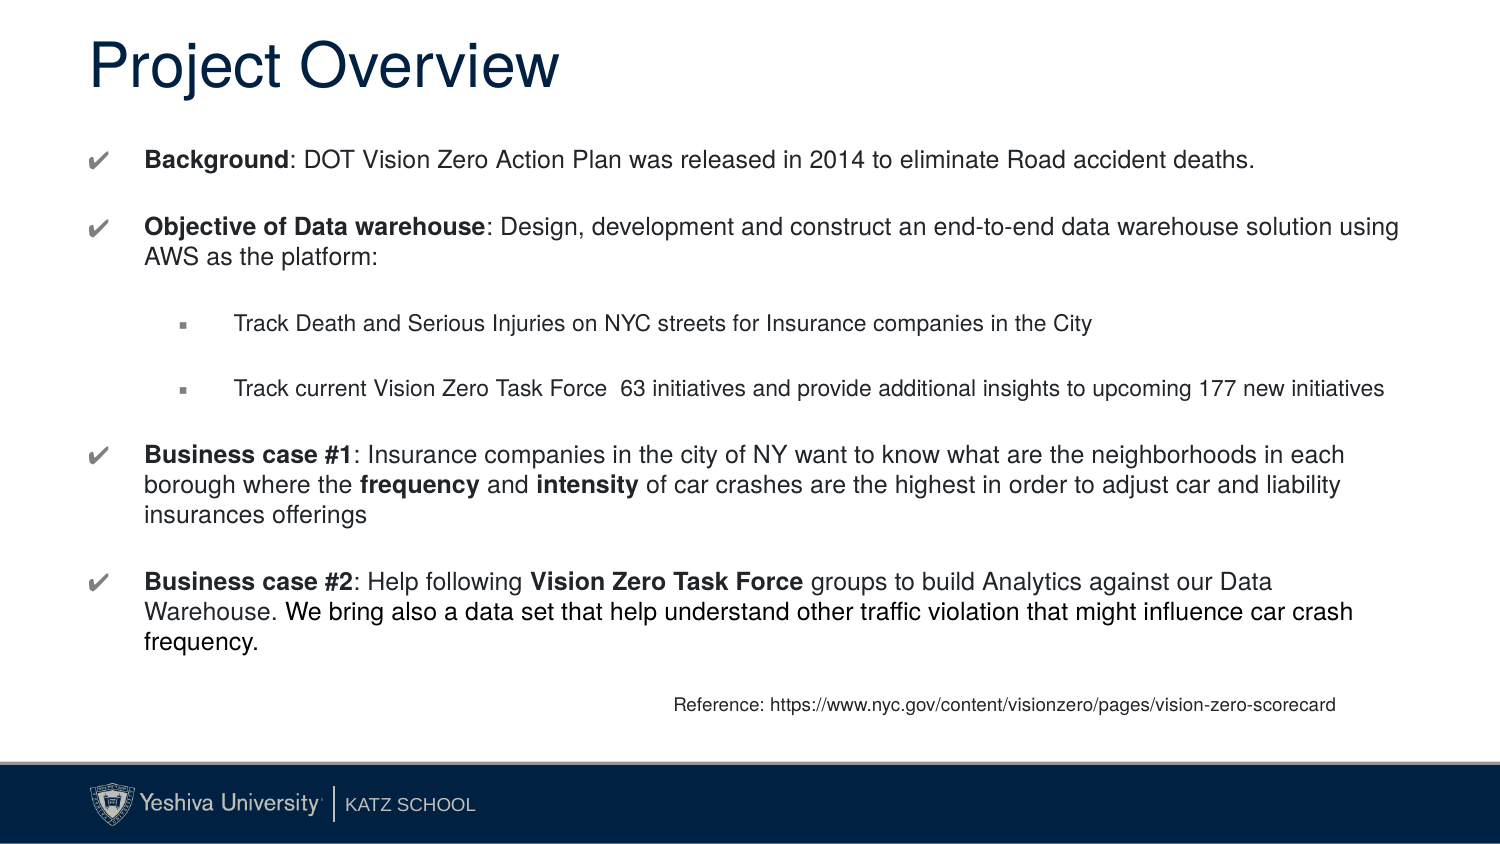

# Project Overview
Background: DOT Vision Zero Action Plan was released in 2014 to eliminate Road accident deaths.
Objective of Data warehouse: Design, development and construct an end-to-end data warehouse solution using AWS as the platform:
Track Death and Serious Injuries on NYC streets for Insurance companies in the City
Track current Vision Zero Task Force  63 initiatives and provide additional insights to upcoming 177 new initiatives
Business case #1: Insurance companies in the city of NY want to know what are the neighborhoods in each borough where the frequency and intensity of car crashes are the highest in order to adjust car and liability insurances offerings
Business case #2: Help following Vision Zero Task Force groups to build Analytics against our Data Warehouse. We bring also a data set that help understand other traffic violation that might influence car crash frequency.
Reference: https://www.nyc.gov/content/visionzero/pages/vision-zero-scorecard